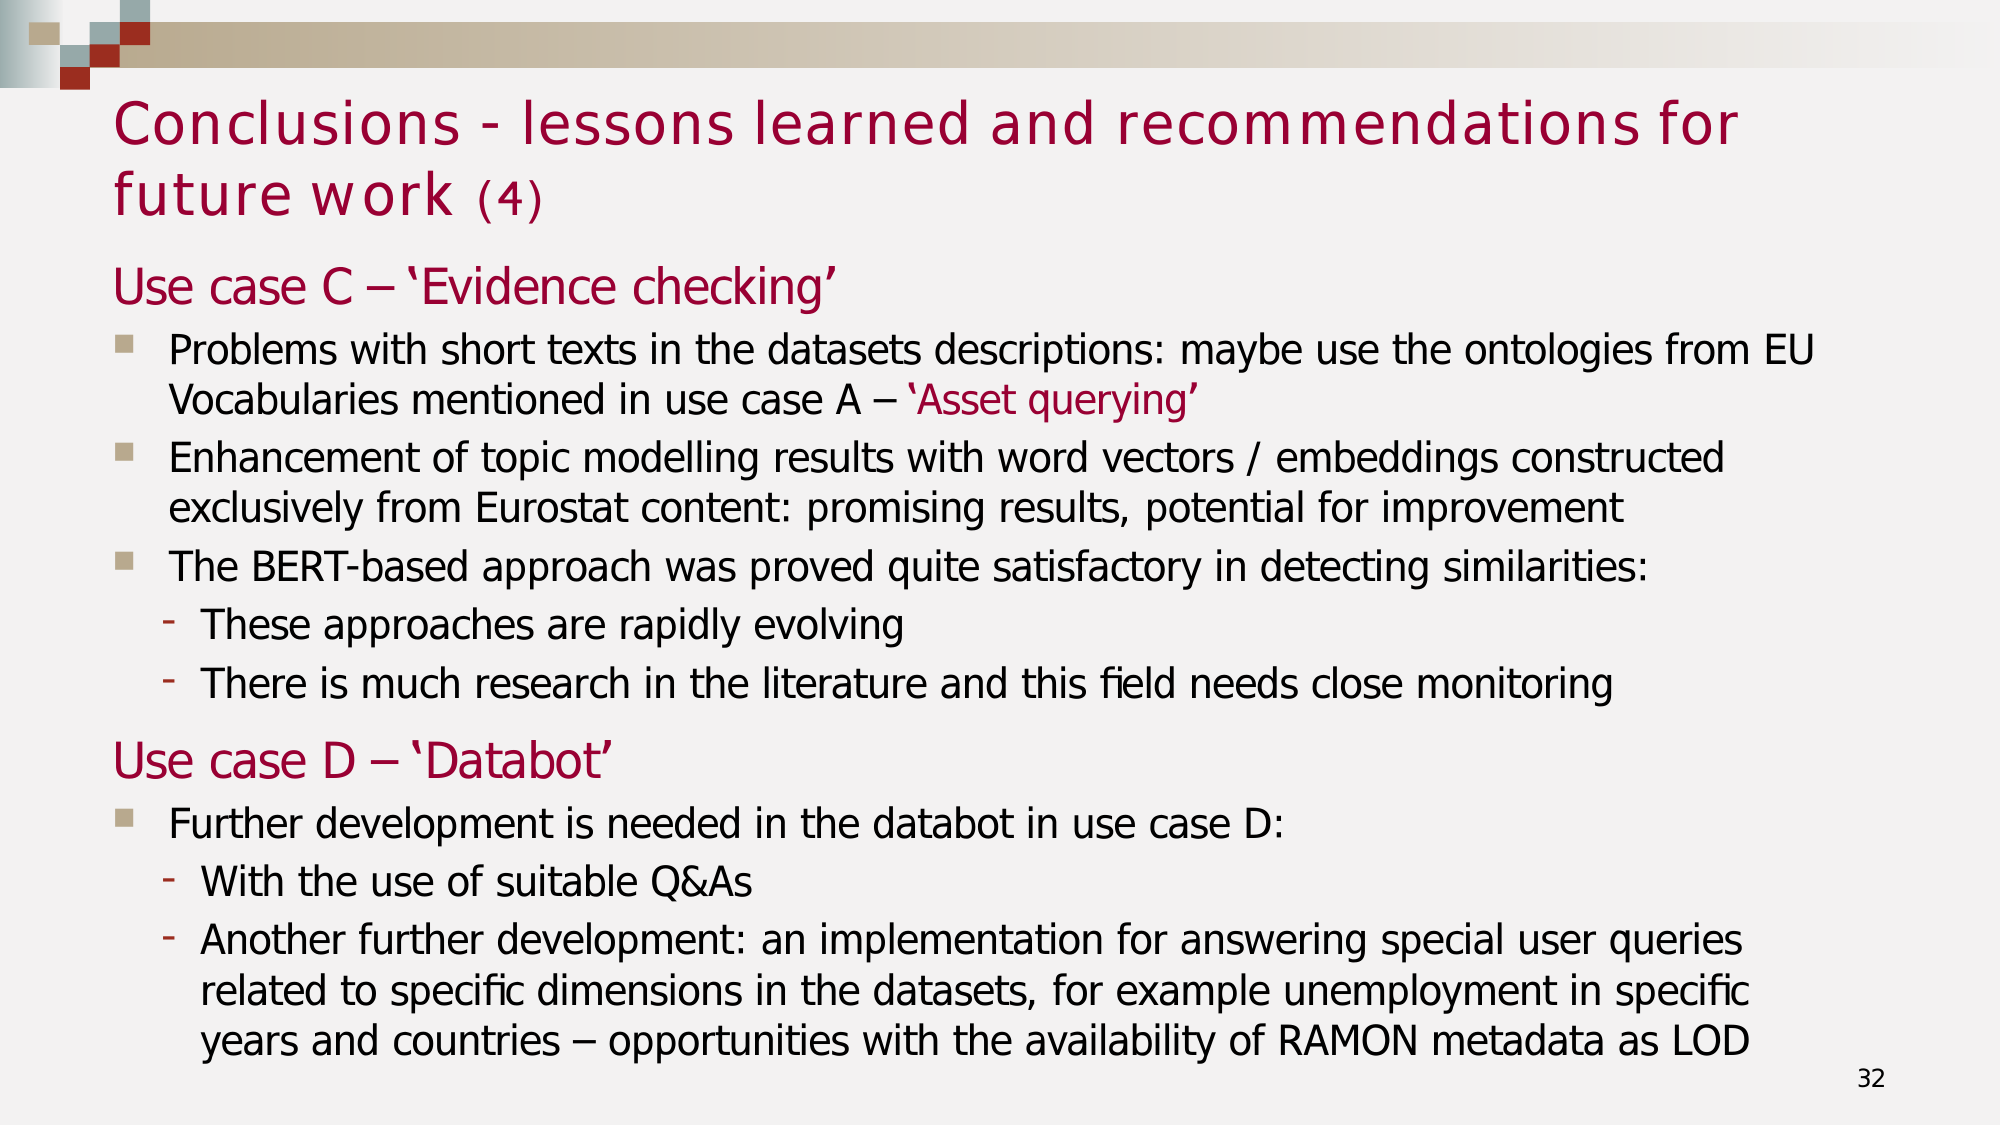

# Conclusions - lessons learned and recommendations for future work (4)
Use case C – ‘Evidence checking’
Problems with short texts in the datasets descriptions: maybe use the ontologies from EU Vocabularies mentioned in use case A – ‘Asset querying’
Enhancement of topic modelling results with word vectors / embeddings constructed exclusively from Eurostat content: promising results, potential for improvement
The BERT-based approach was proved quite satisfactory in detecting similarities:
These approaches are rapidly evolving
There is much research in the literature and this field needs close monitoring
Use case D – ‘Databot’
Further development is needed in the databot in use case D:
With the use of suitable Q&As
Another further development: an implementation for answering special user queries related to specific dimensions in the datasets, for example unemployment in specific years and countries – opportunities with the availability of RAMON metadata as LOD

32